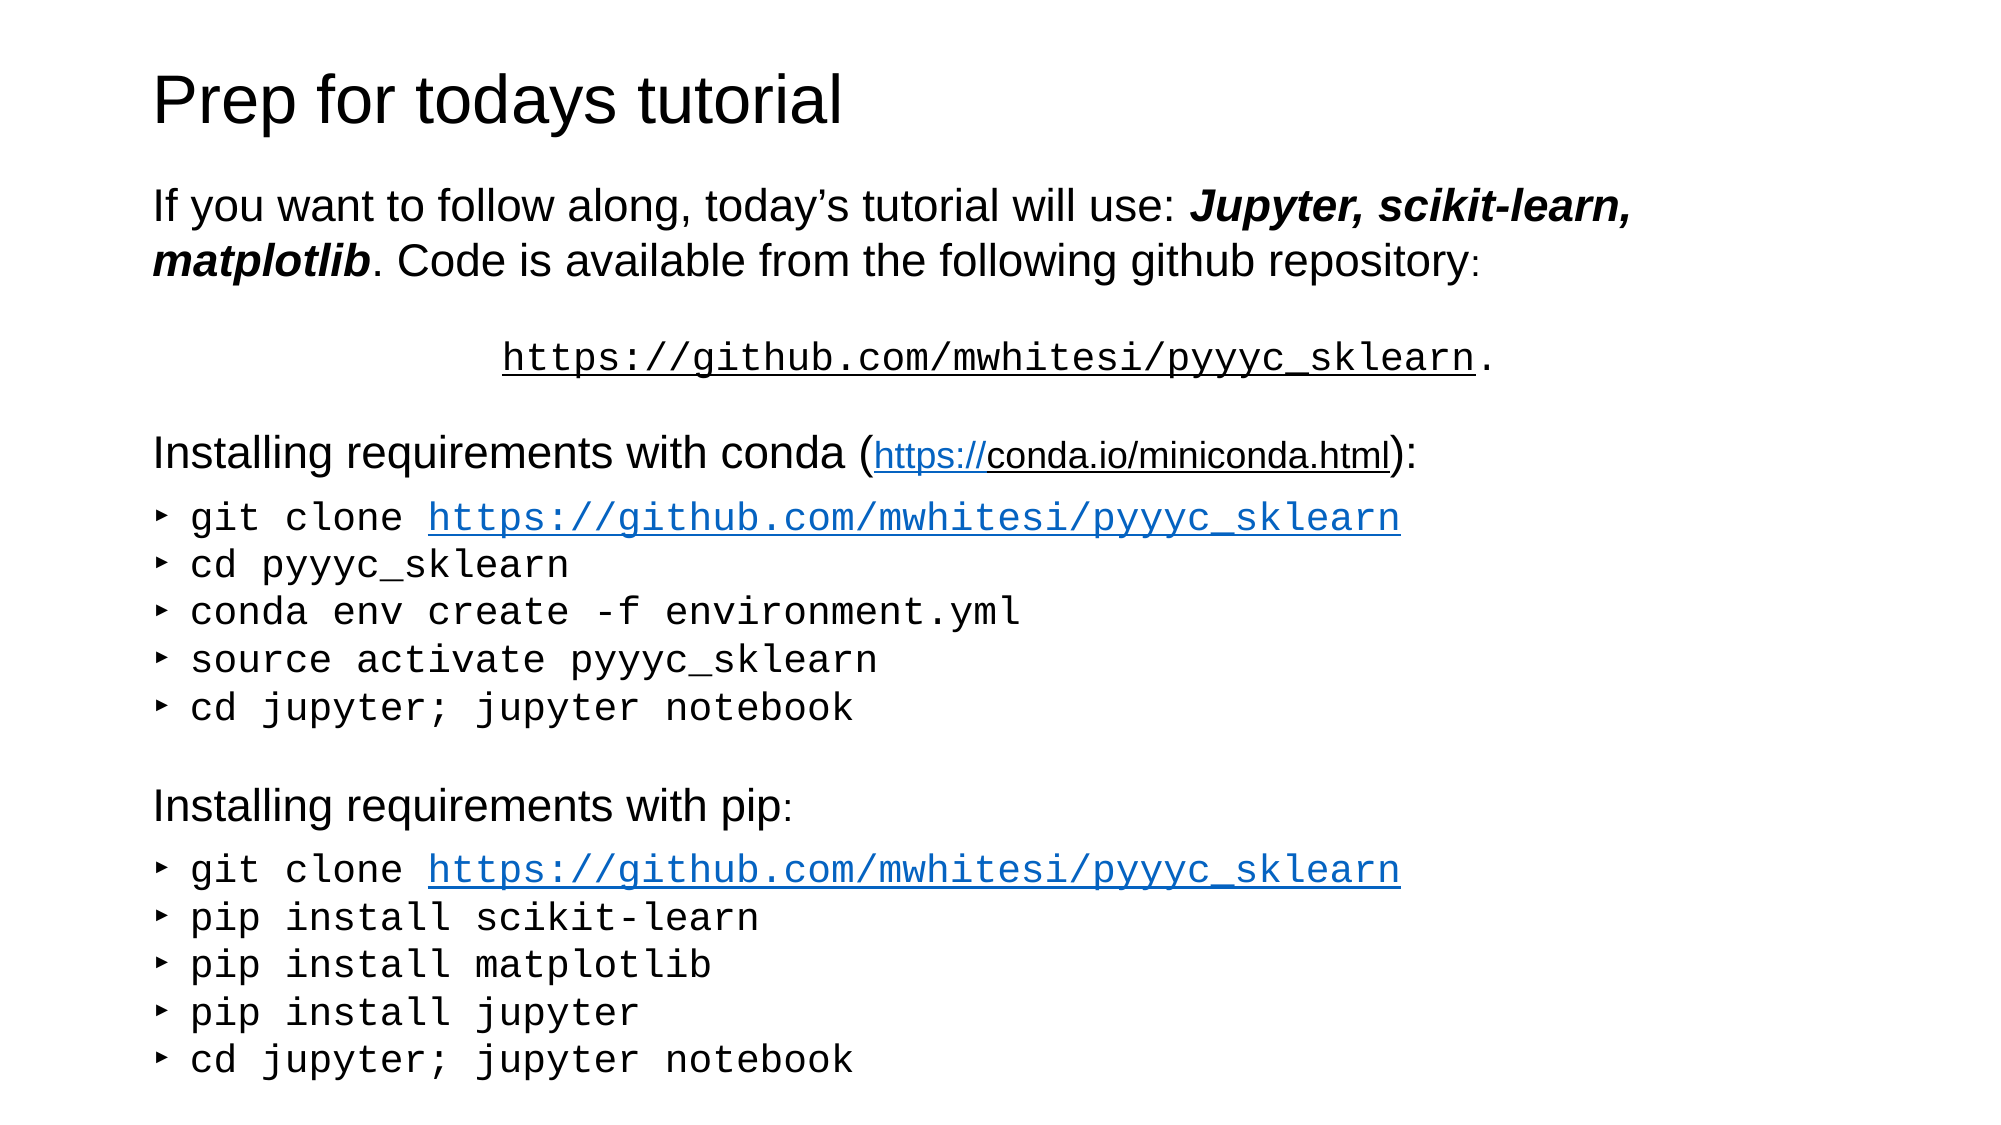

# Prep for todays tutorial
If you want to follow along, today’s tutorial will use: Jupyter, scikit-learn, matplotlib. Code is available from the following github repository:

https://github.com/mwhitesi/pyyyc_sklearn.

Installing requirements with conda (https://conda.io/miniconda.html):
git clone https://github.com/mwhitesi/pyyyc_sklearn
cd pyyyc_sklearn
conda env create -f environment.yml
source activate pyyyc_sklearn
cd jupyter; jupyter notebook

Installing requirements with pip:
git clone https://github.com/mwhitesi/pyyyc_sklearn
pip install scikit-learn
pip install matplotlib
pip install jupyter
cd jupyter; jupyter notebook